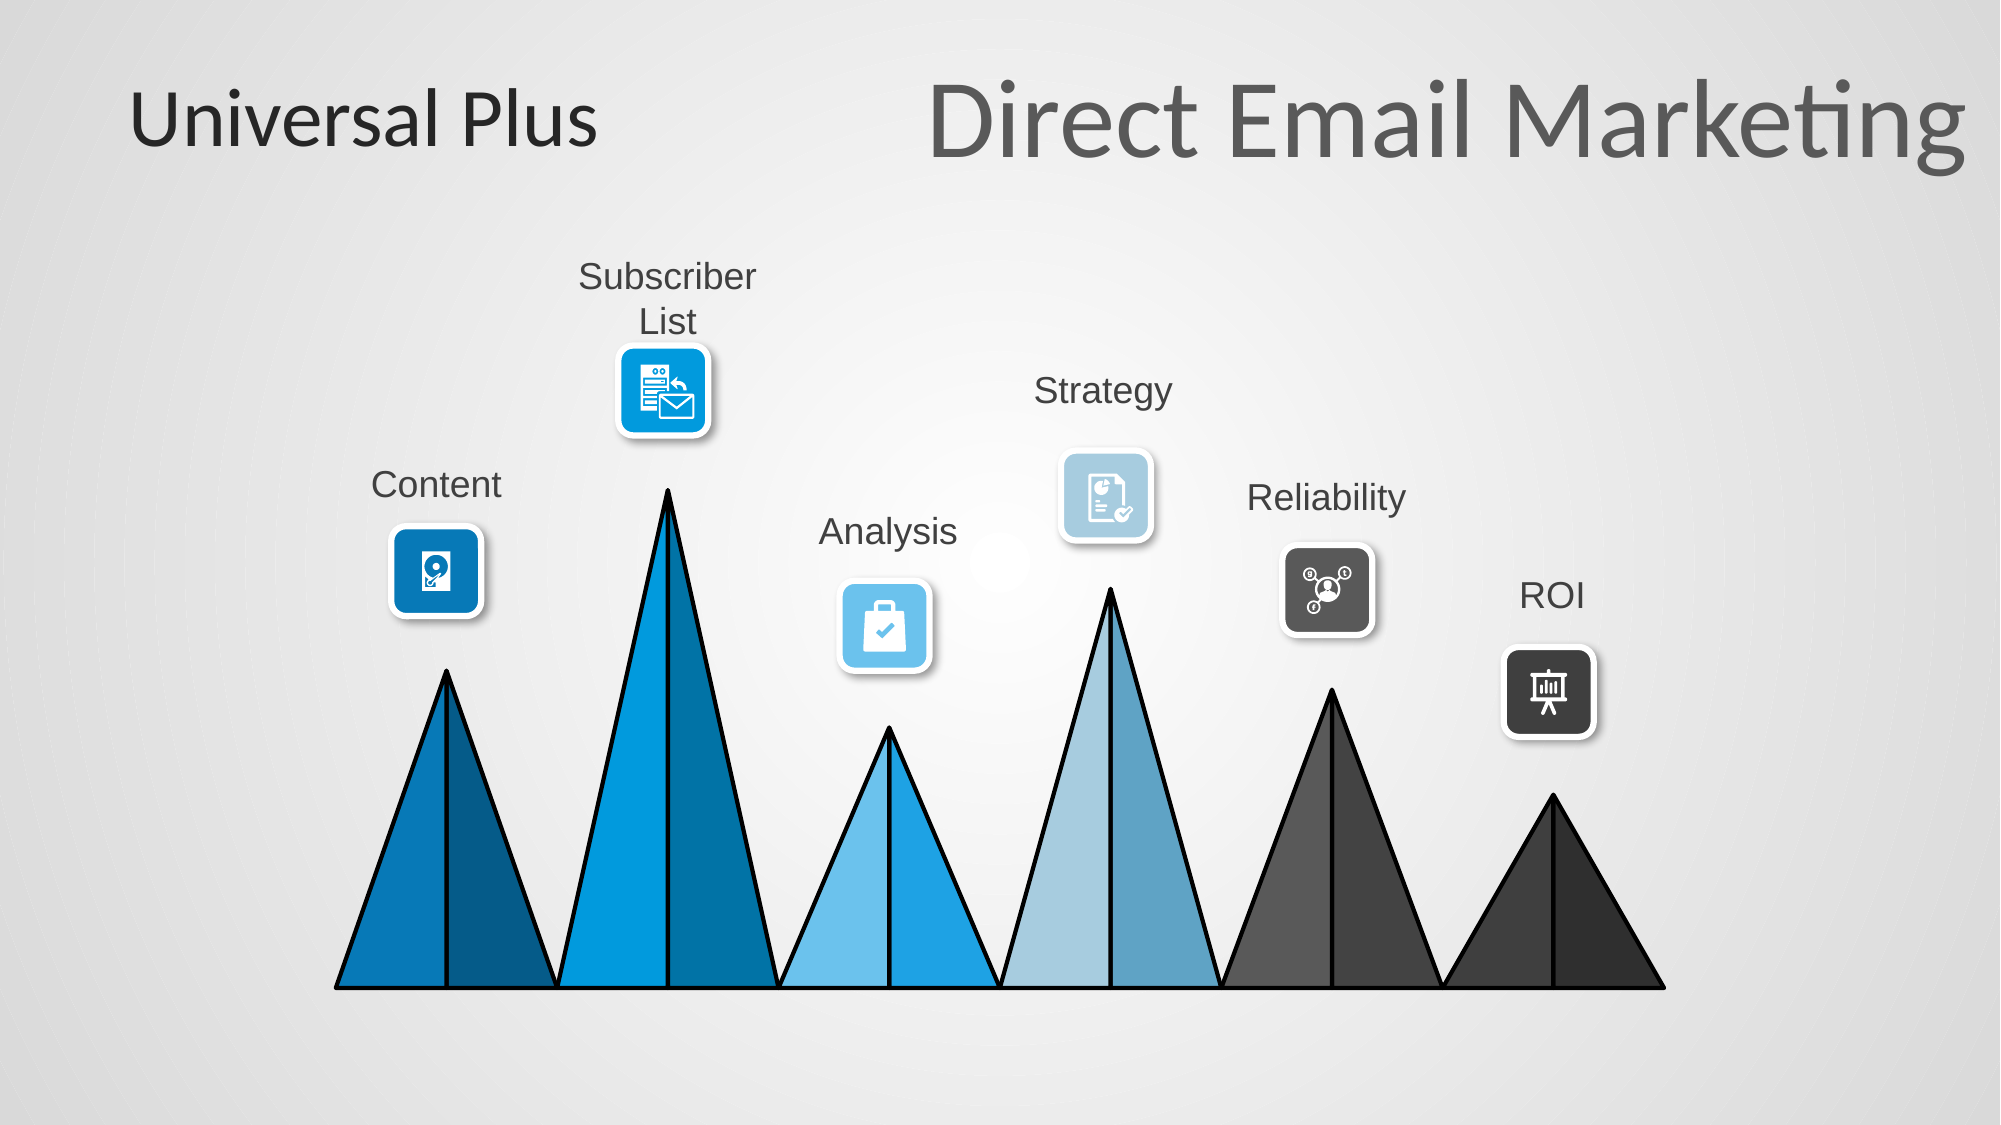

Direct Email Marketing
Universal Plus
Subscriber List

Strategy

Content
Reliability

Analysis

ROI